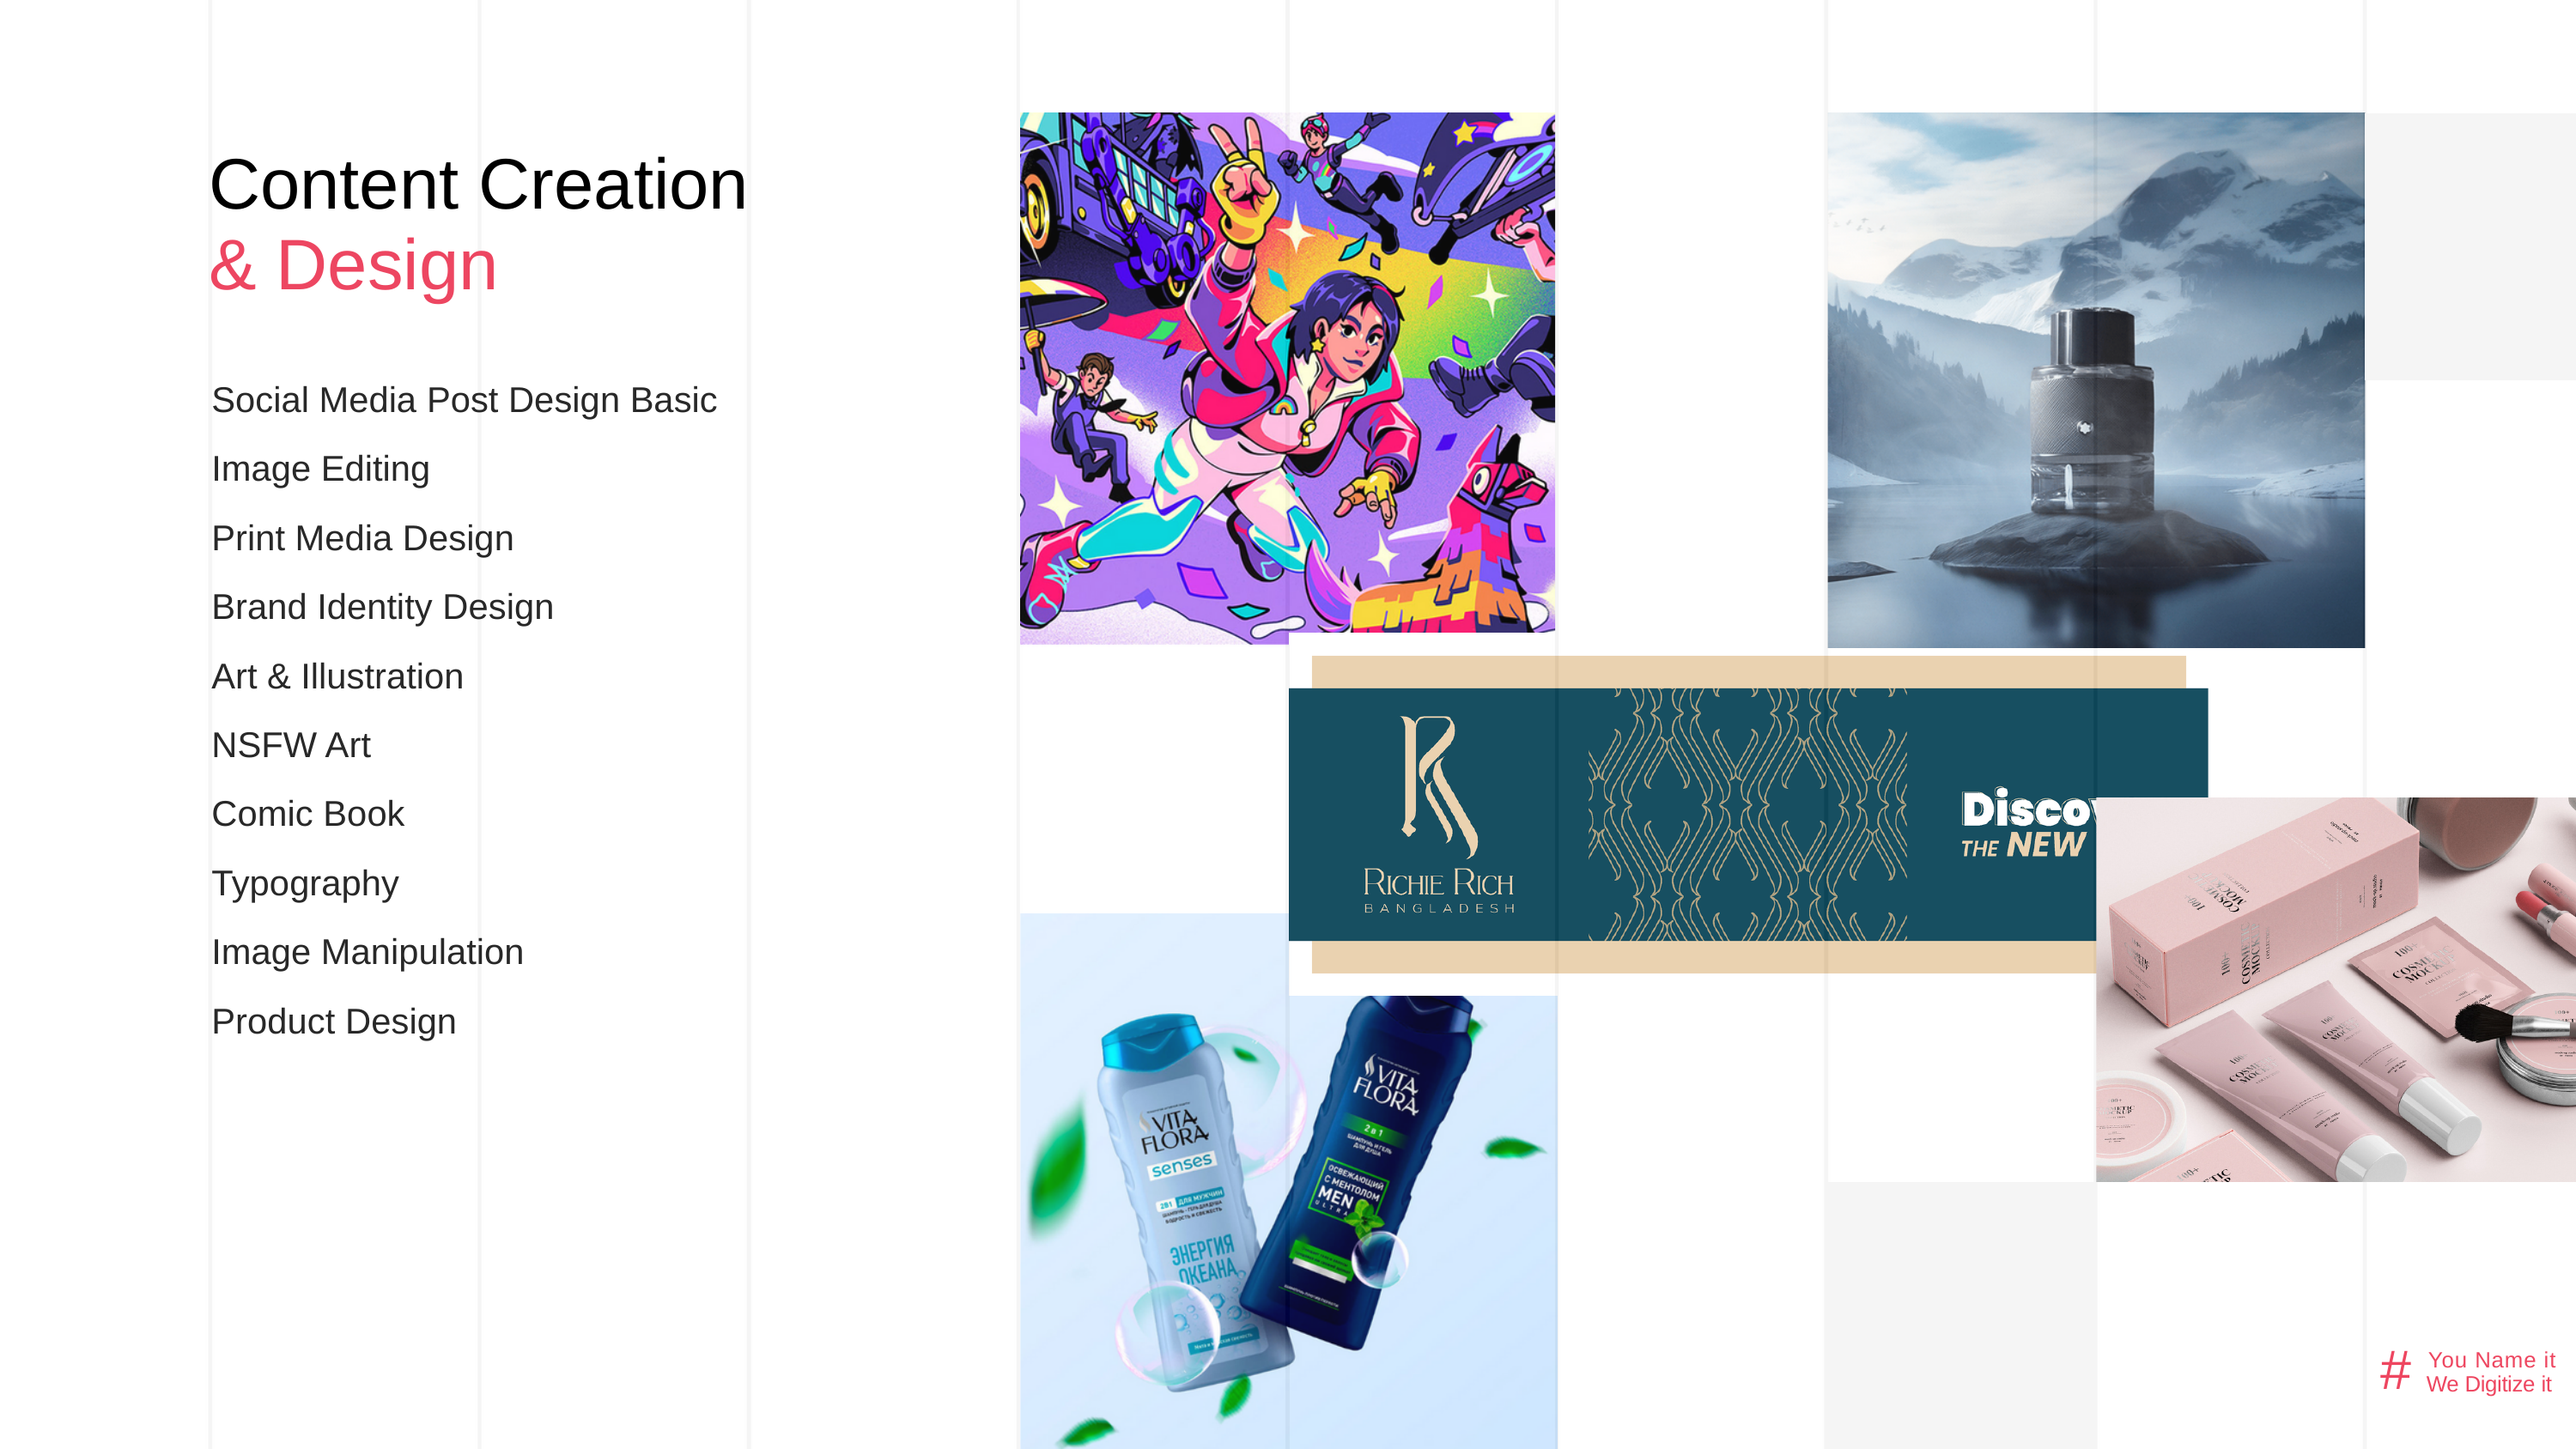

Content Creation
& Design
Social Media Post Design Basic Image Editing
Print Media Design
Brand Identity Design
Art & Illustration
NSFW Art
Comic Book
Typography
Image Manipulation
Product Design

#
You Name it
We Digitize it